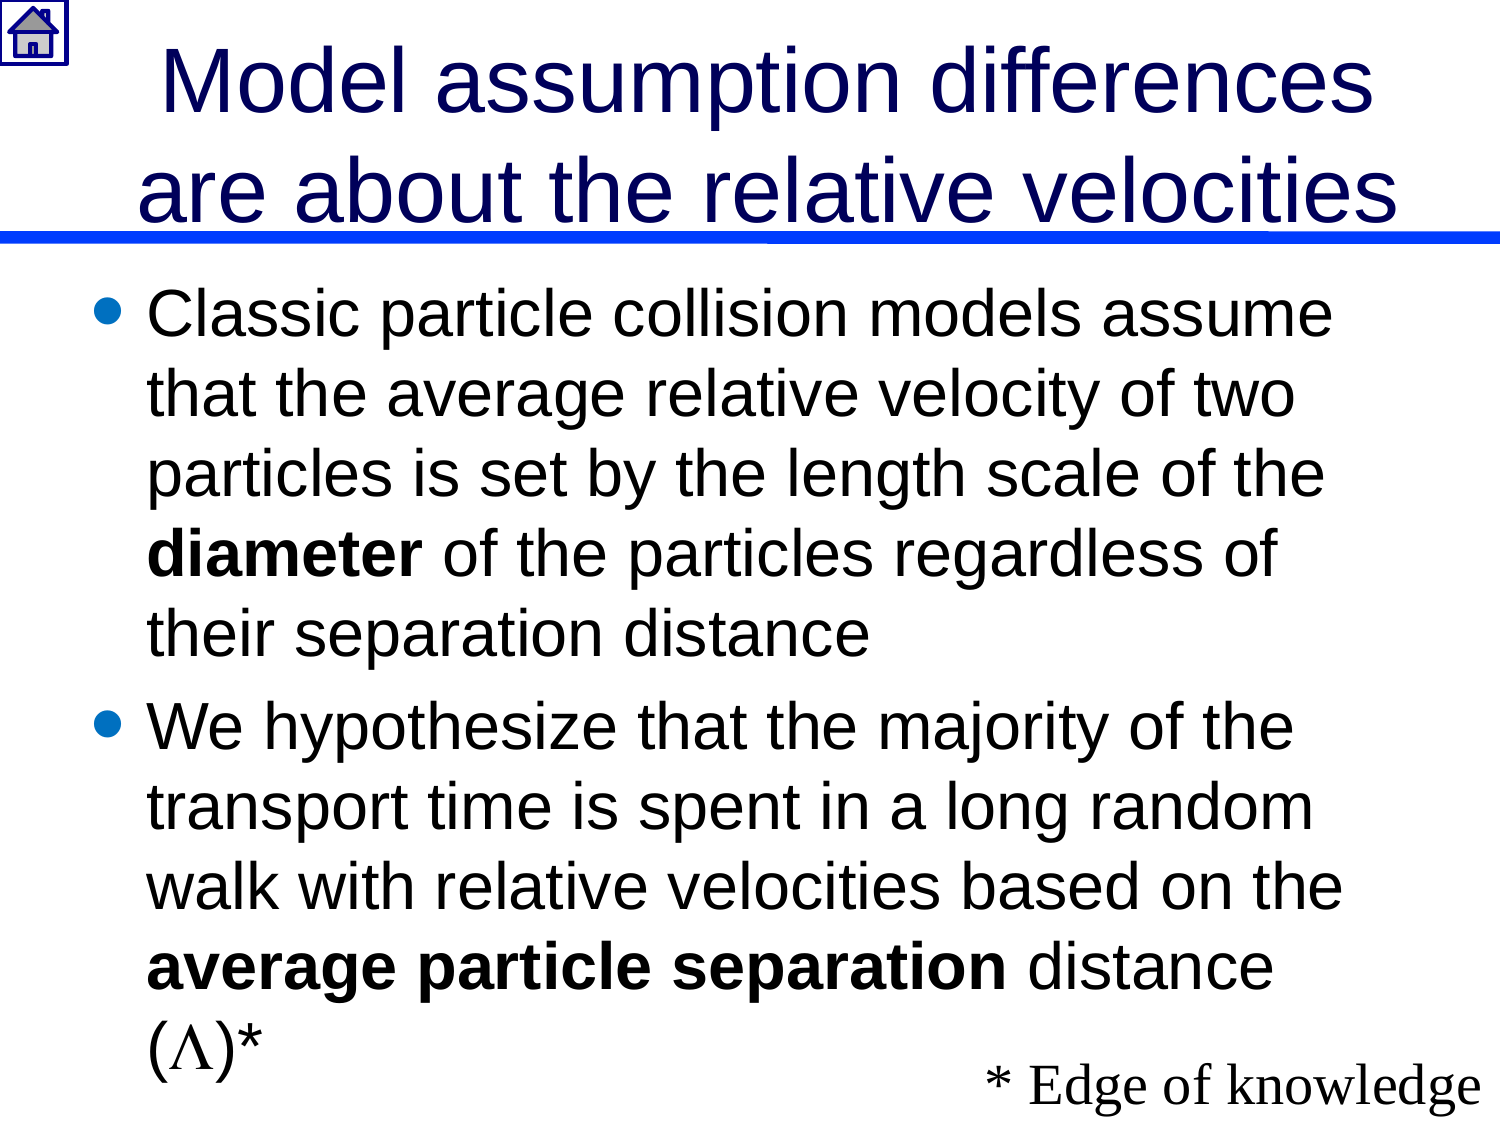

# Model assumption differences are about the relative velocities
Classic particle collision models assume that the average relative velocity of two particles is set by the length scale of the diameter of the particles regardless of their separation distance
We hypothesize that the majority of the transport time is spent in a long random walk with relative velocities based on the average particle separation distance (Λ)*

* Edge of knowledge